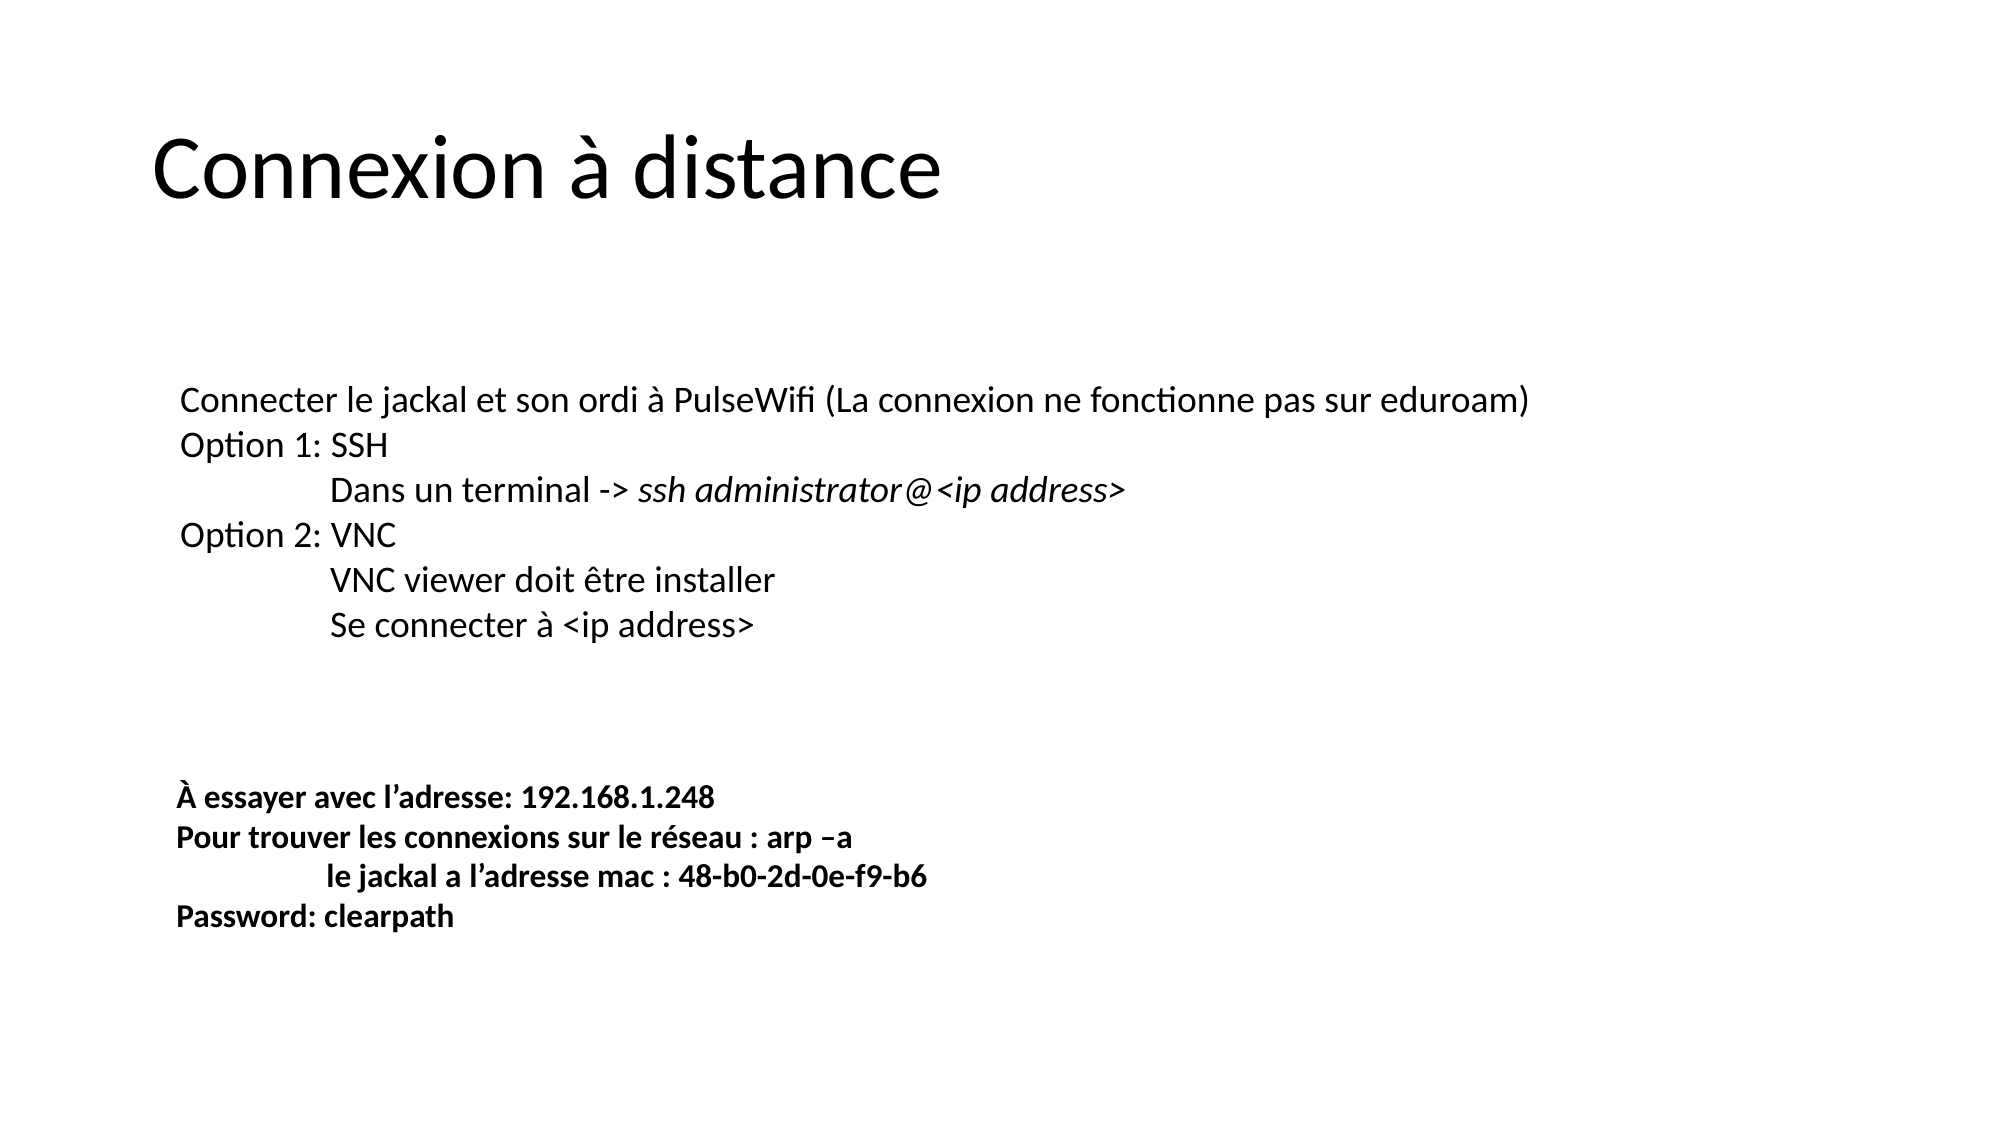

# Connexion à distance
Connecter le jackal et son ordi à PulseWifi (La connexion ne fonctionne pas sur eduroam)
Option 1: SSH
	Dans un terminal -> ssh administrator@<ip address>
Option 2: VNC
	VNC viewer doit être installer
	Se connecter à <ip address>
À essayer avec l’adresse: 192.168.1.248
Pour trouver les connexions sur le réseau : arp –a
	le jackal a l’adresse mac : 48-b0-2d-0e-f9-b6
Password: clearpath